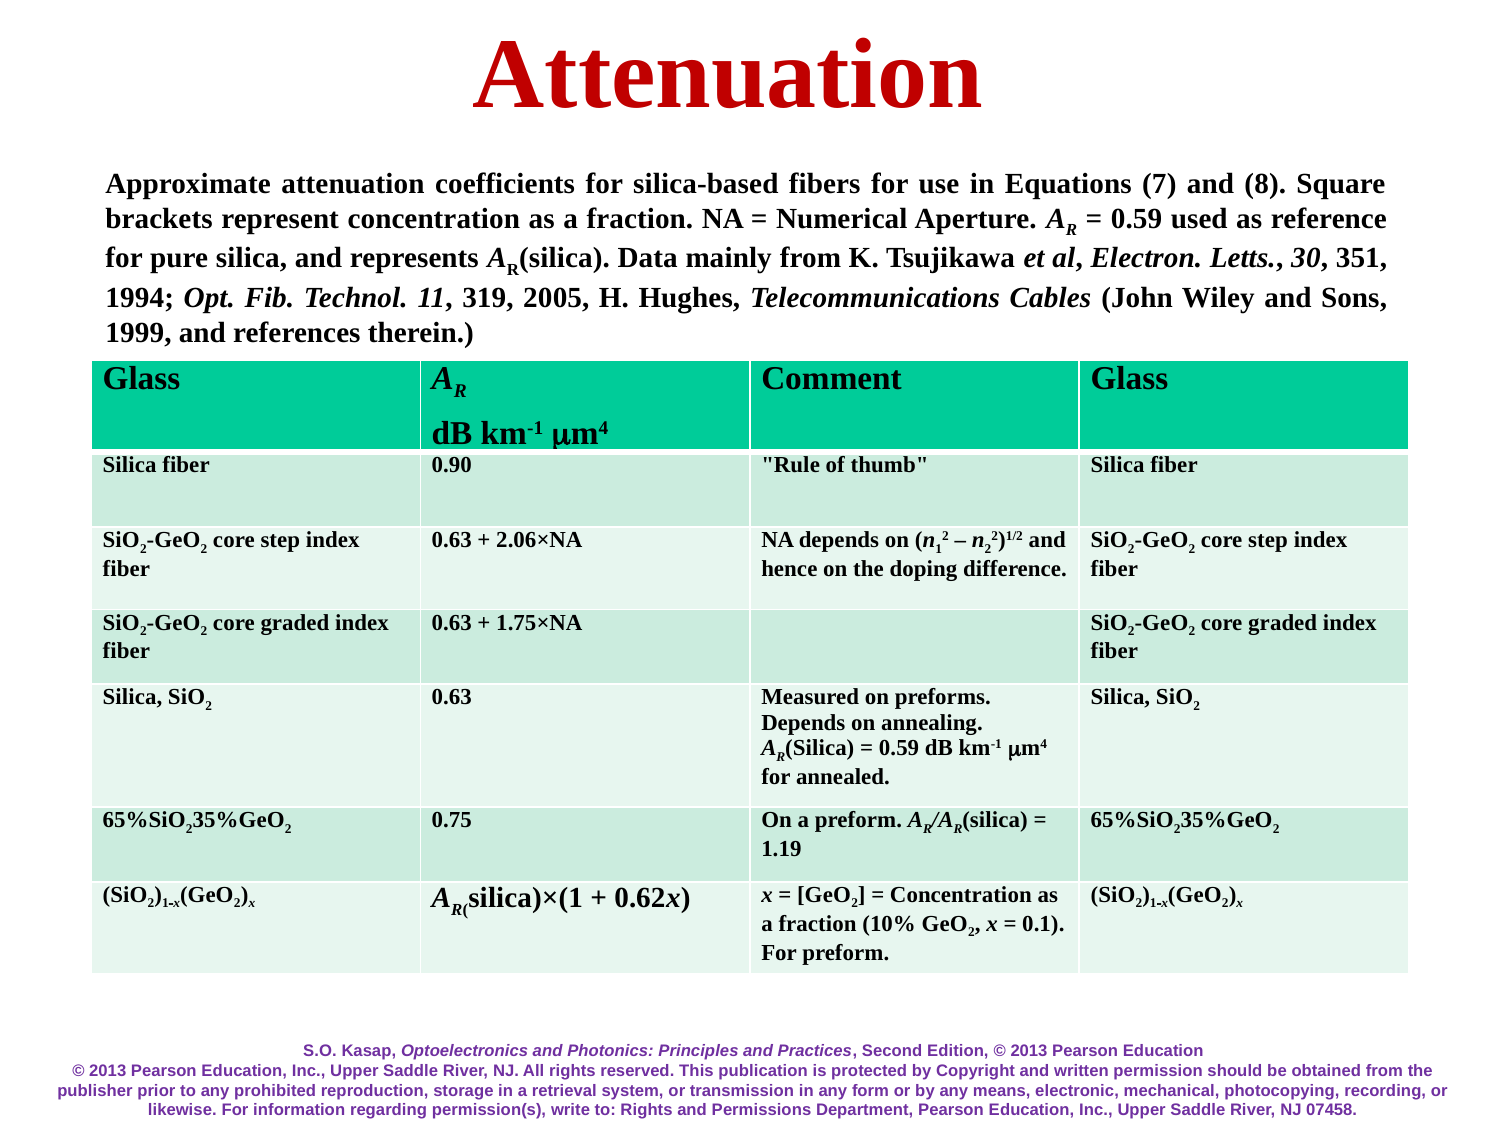

# Attenuation
Approximate attenuation coefficients for silica-based fibers for use in Equations (7) and (8). Square brackets represent concentration as a fraction. NA = Numerical Aperture. AR = 0.59 used as reference for pure silica, and represents AR(silica). Data mainly from K. Tsujikawa et al, Electron. Letts., 30, 351, 1994; Opt. Fib. Technol. 11, 319, 2005, H. Hughes, Telecommunications Cables (John Wiley and Sons, 1999, and references therein.)
| Glass | AR dB km-1 μm4 | Comment | Glass |
| --- | --- | --- | --- |
| Silica fiber | 0.90 | "Rule of thumb" | Silica fiber |
| SiO2-GeO2 core step index fiber | 0.63 + 2.06×NA | NA depends on (n12 – n22)1/2 and hence on the doping difference. | SiO2-GeO2 core step index fiber |
| SiO2-GeO2 core graded index fiber | 0.63 + 1.75×NA |  | SiO2-GeO2 core graded index fiber |
| Silica, SiO2 | 0.63 | Measured on preforms. Depends on annealing. AR(Silica) = 0.59 dB km-1 μm4 for annealed. | Silica, SiO2 |
| 65%SiO235%GeO2 | 0.75 | On a preform. AR/AR(silica) = 1.19 | 65%SiO235%GeO2 |
| (SiO2)1−x(GeO2)x | AR(silica)×(1 + 0.62x) | x = [GeO2] = Concentration as a fraction (10% GeO2, x = 0.1). For preform. | (SiO2)1−x(GeO2)x |